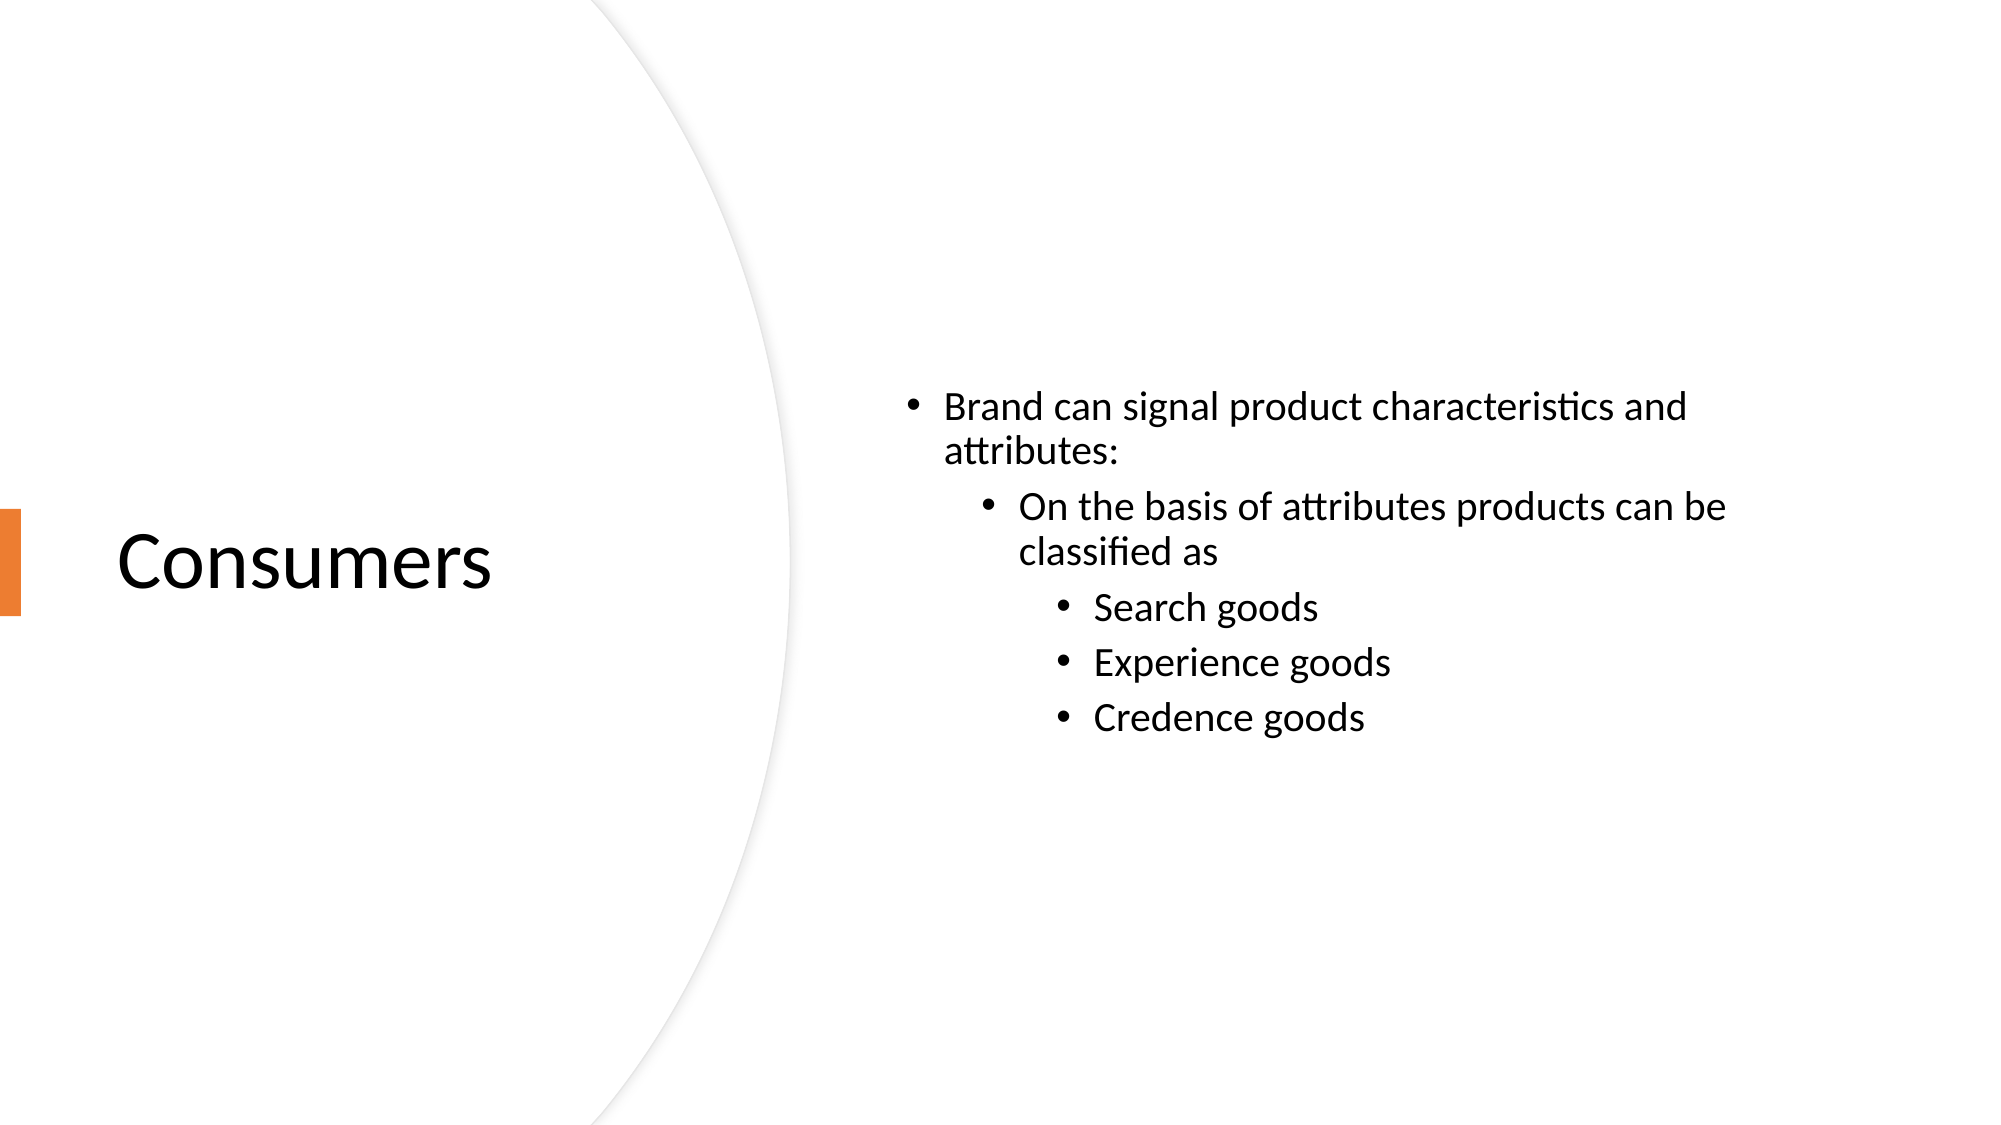

Brand can signal product characteristics and attributes:
On the basis of attributes products can be classified as
Search goods
Experience goods
Credence goods
# Consumers